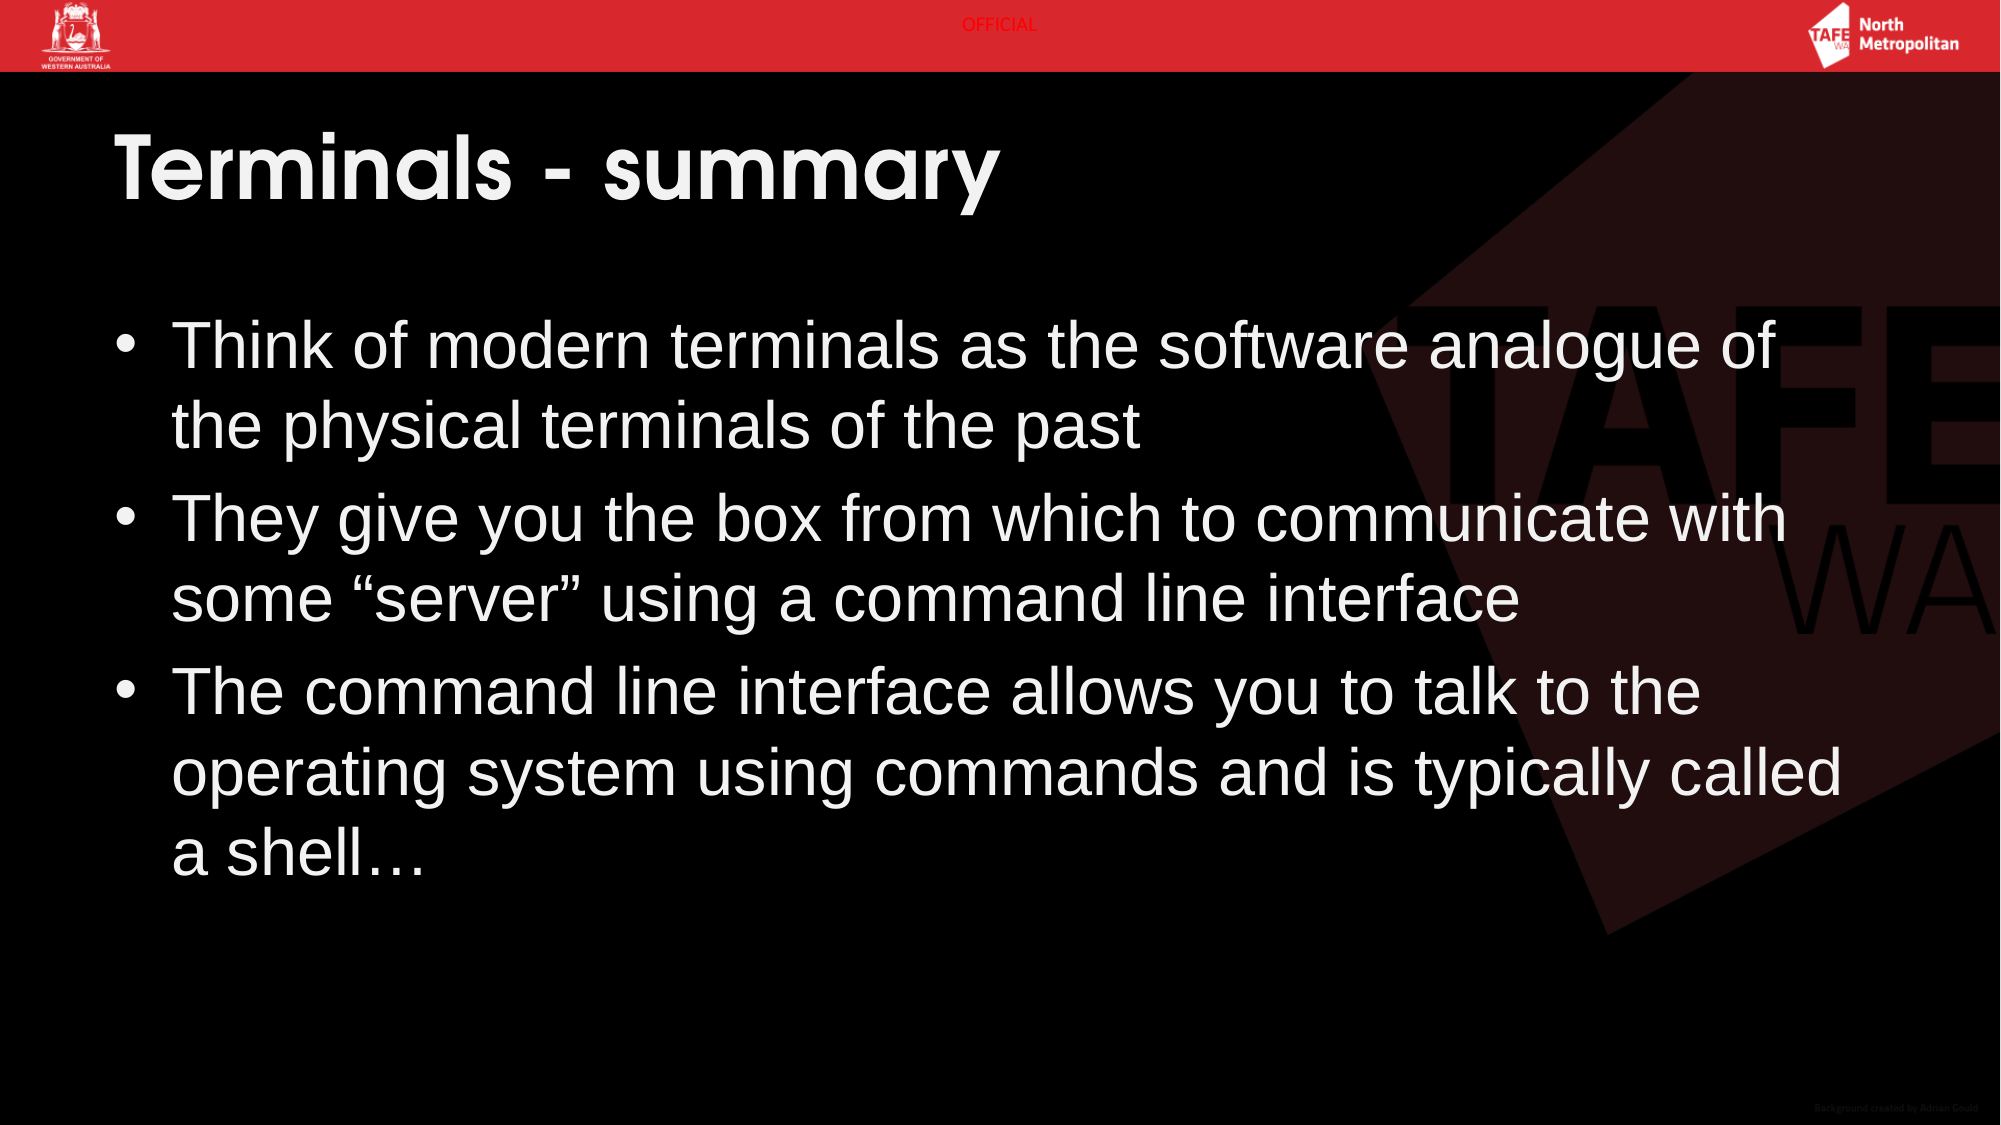

# Terminals - summary
Think of modern terminals as the software analogue of the physical terminals of the past
They give you the box from which to communicate with some “server” using a command line interface
The command line interface allows you to talk to the operating system using commands and is typically called a shell…